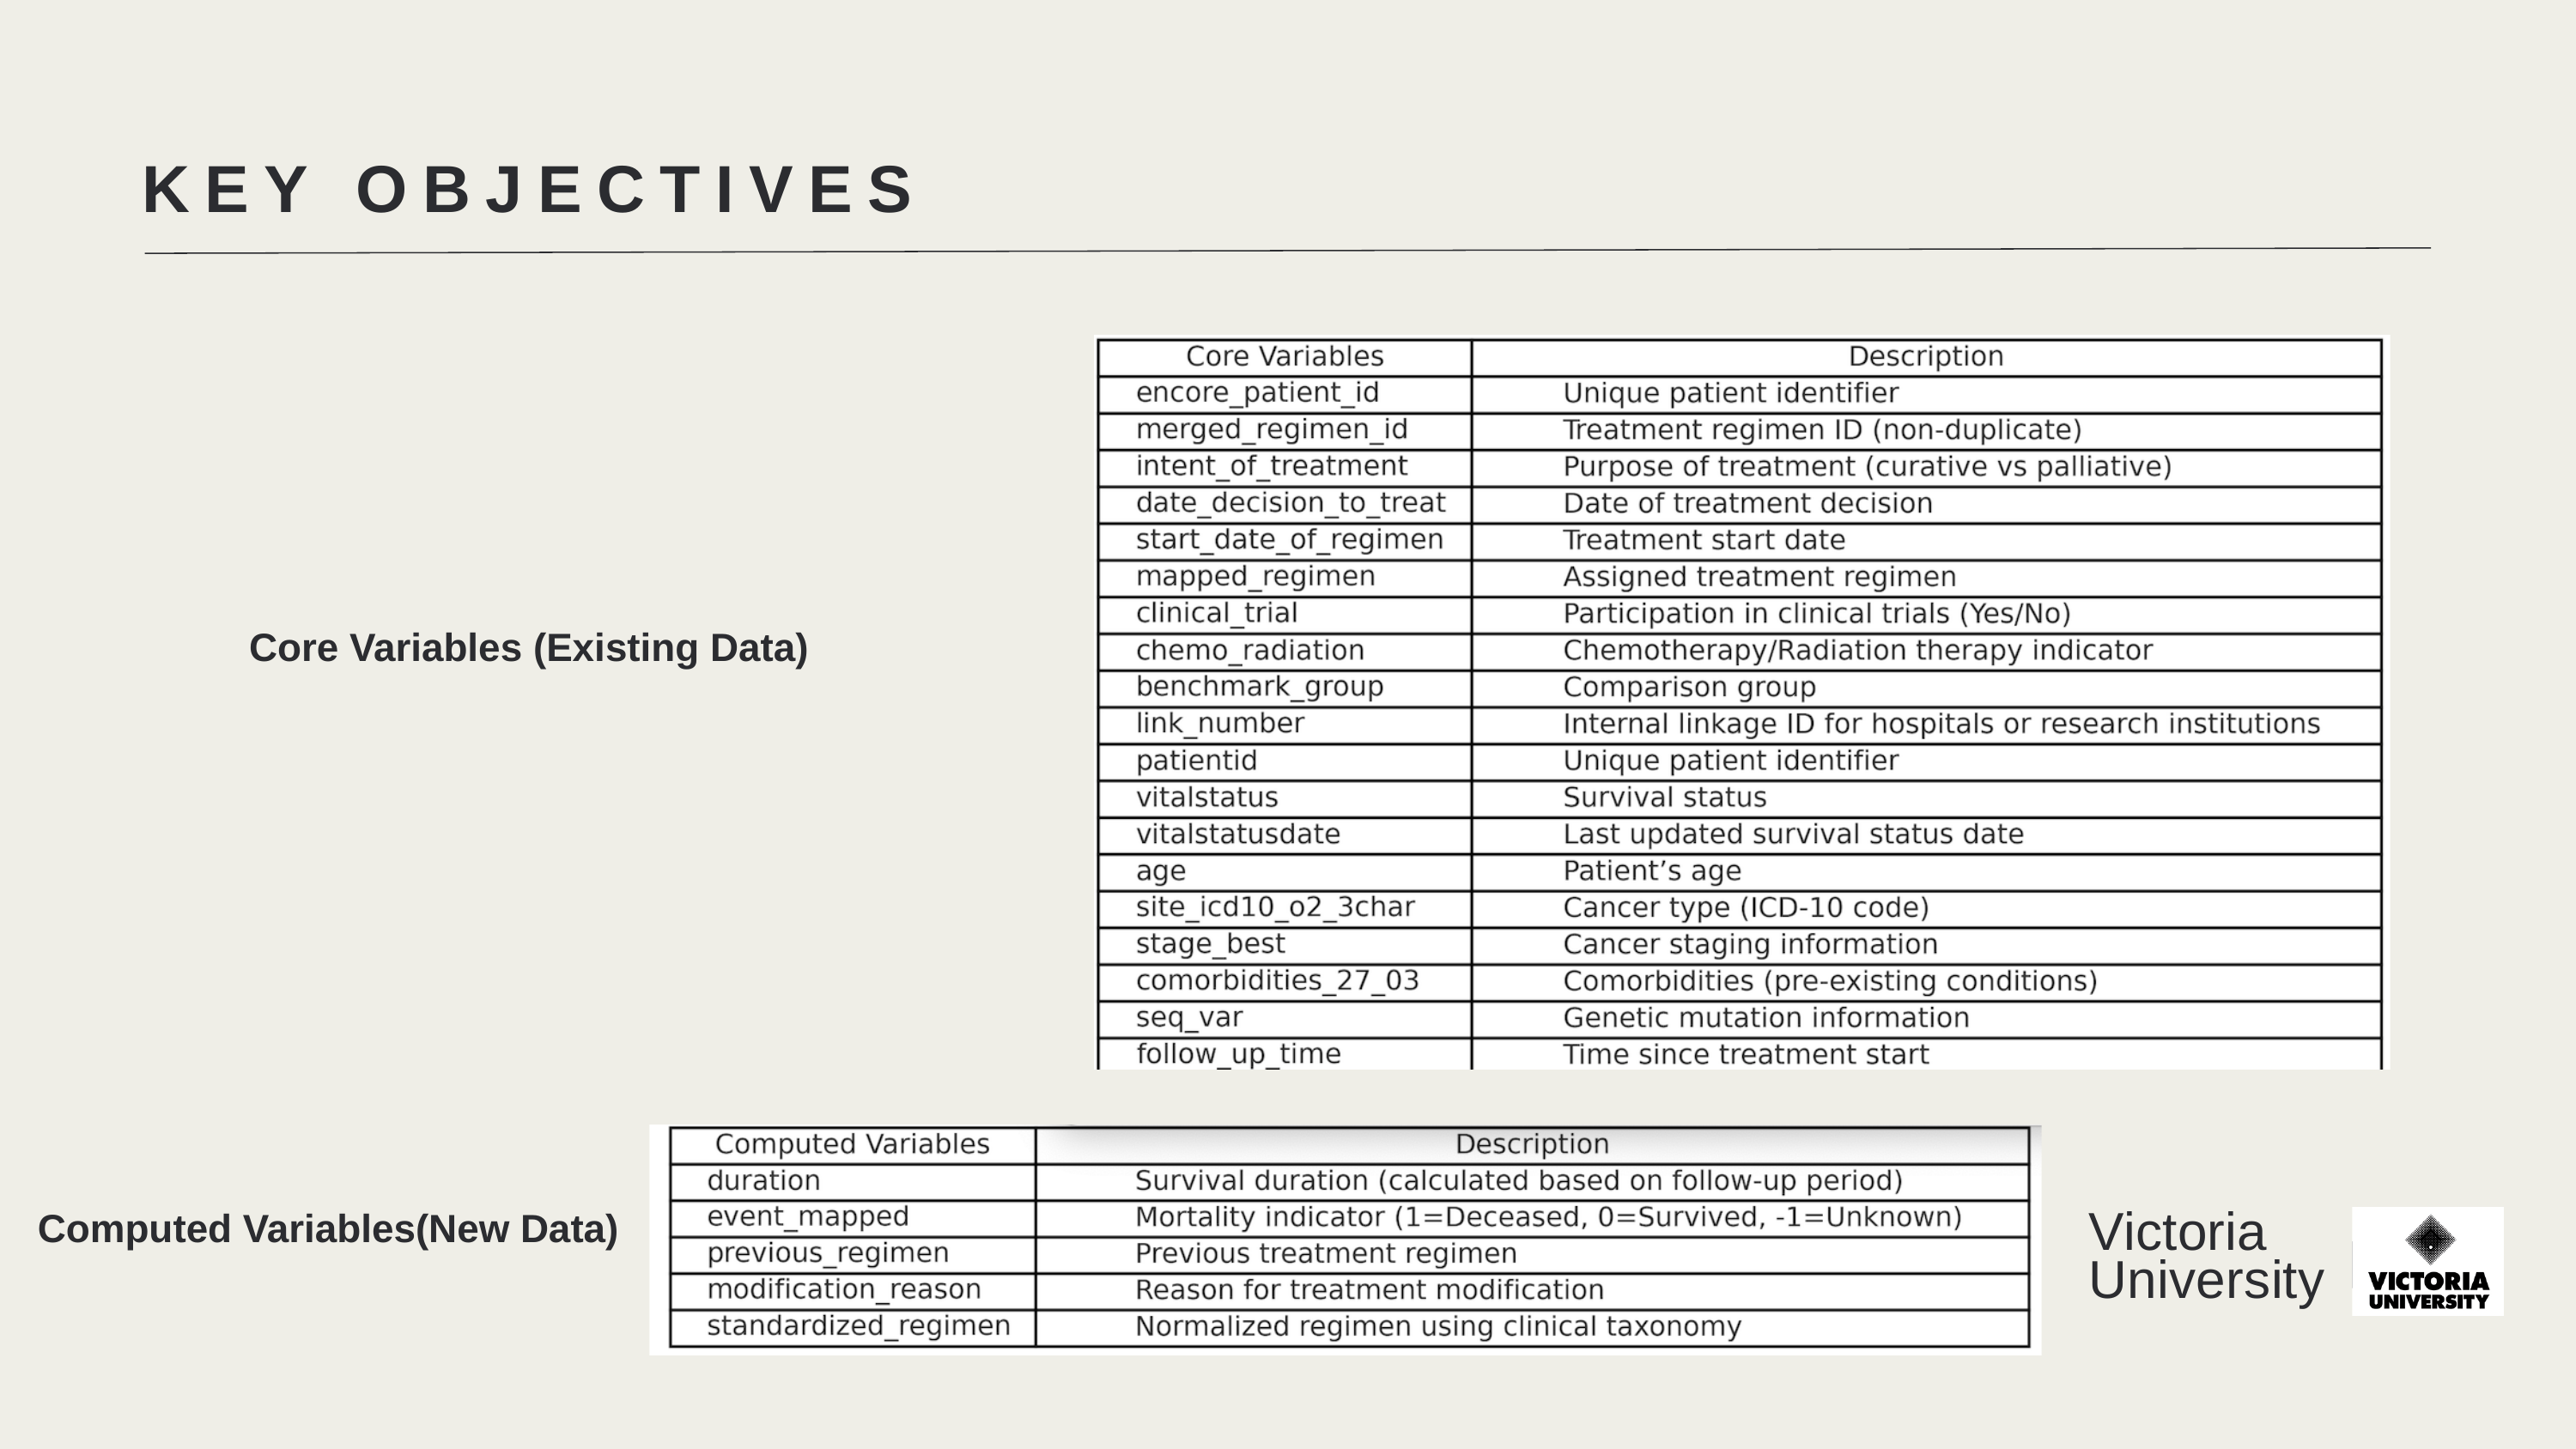

KEY OBJECTIVES

Core Variables (Existing Data)

Computed Variables(New Data)

Victoria
University